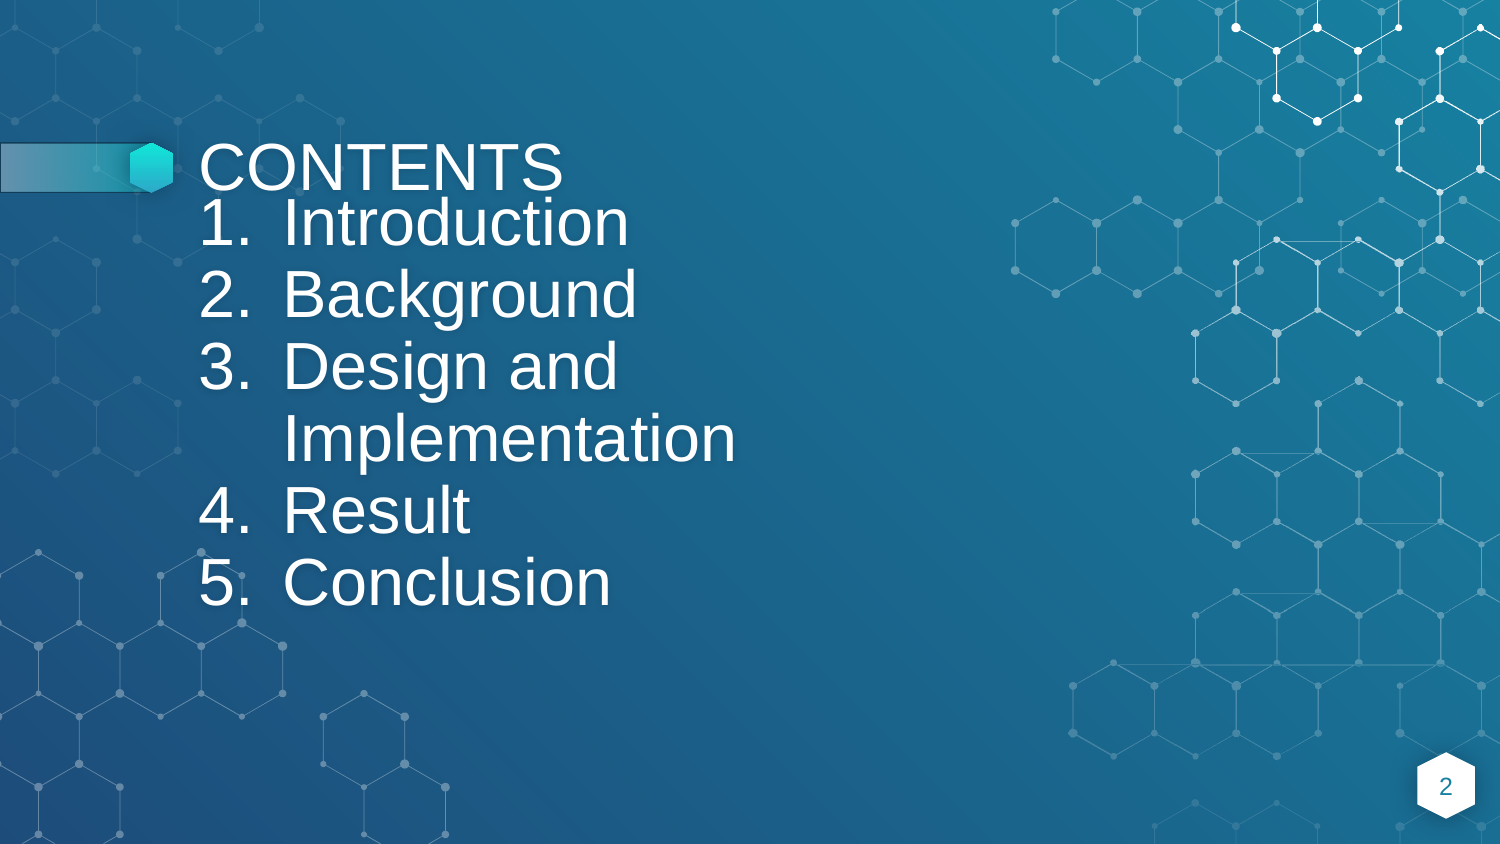

# CONTENTS
Introduction
Background
Design and Implementation
Result
Conclusion
2